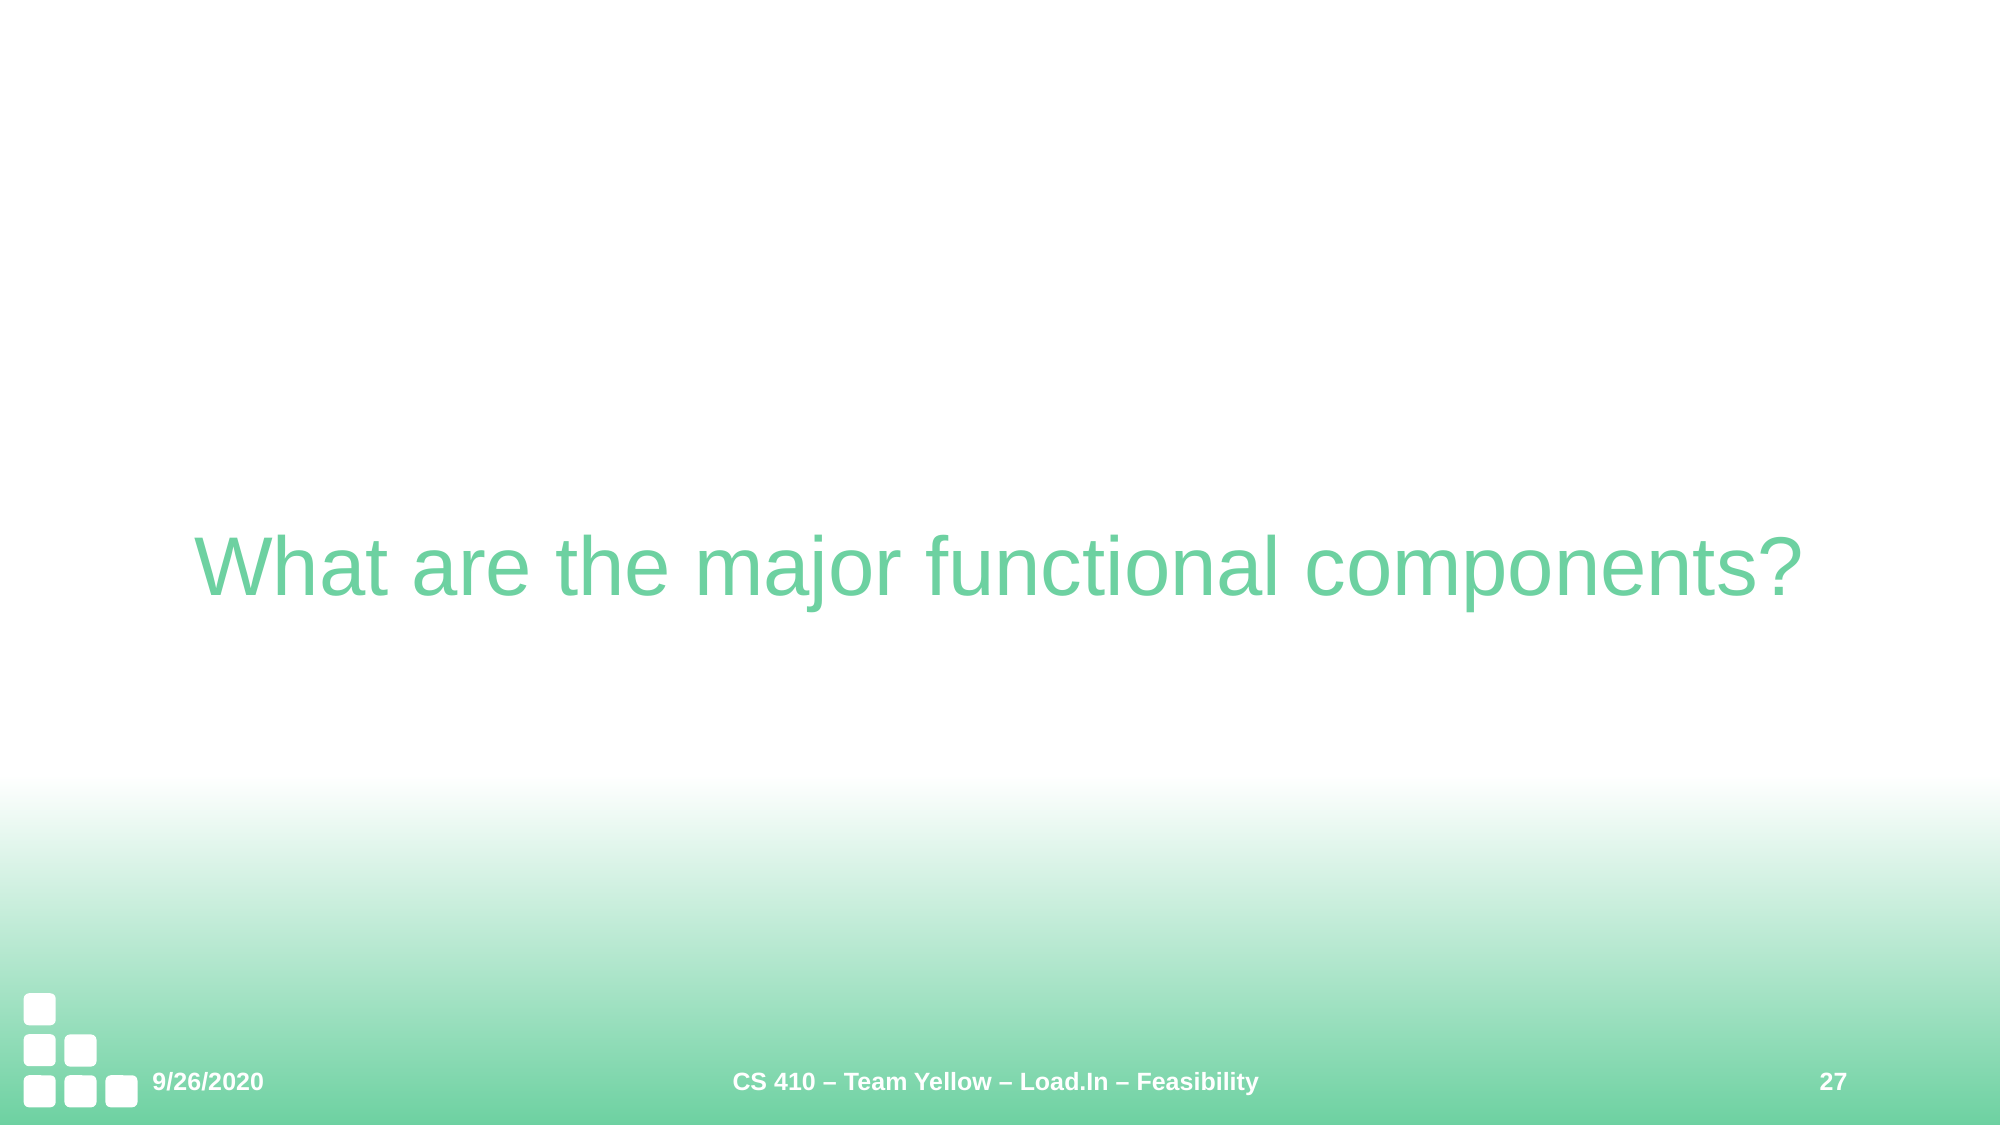

# What are the major functional components?
9/26/2020
CS 410 – Team Yellow – Load.In – Feasibility
27